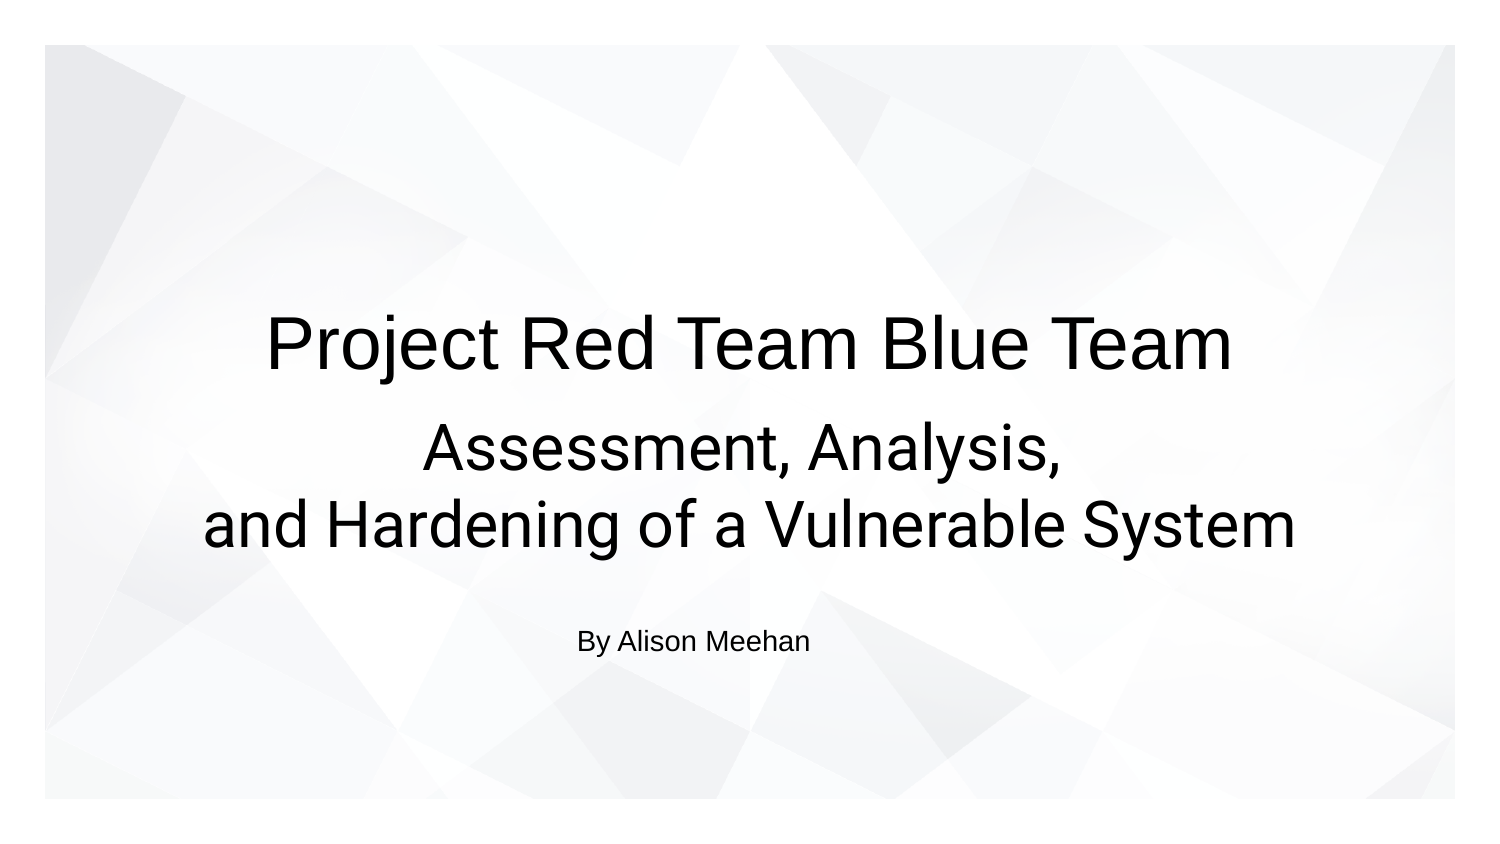

# Project Red Team Blue Team
Assessment, Analysis,
and Hardening of a Vulnerable System
By Alison Meehan